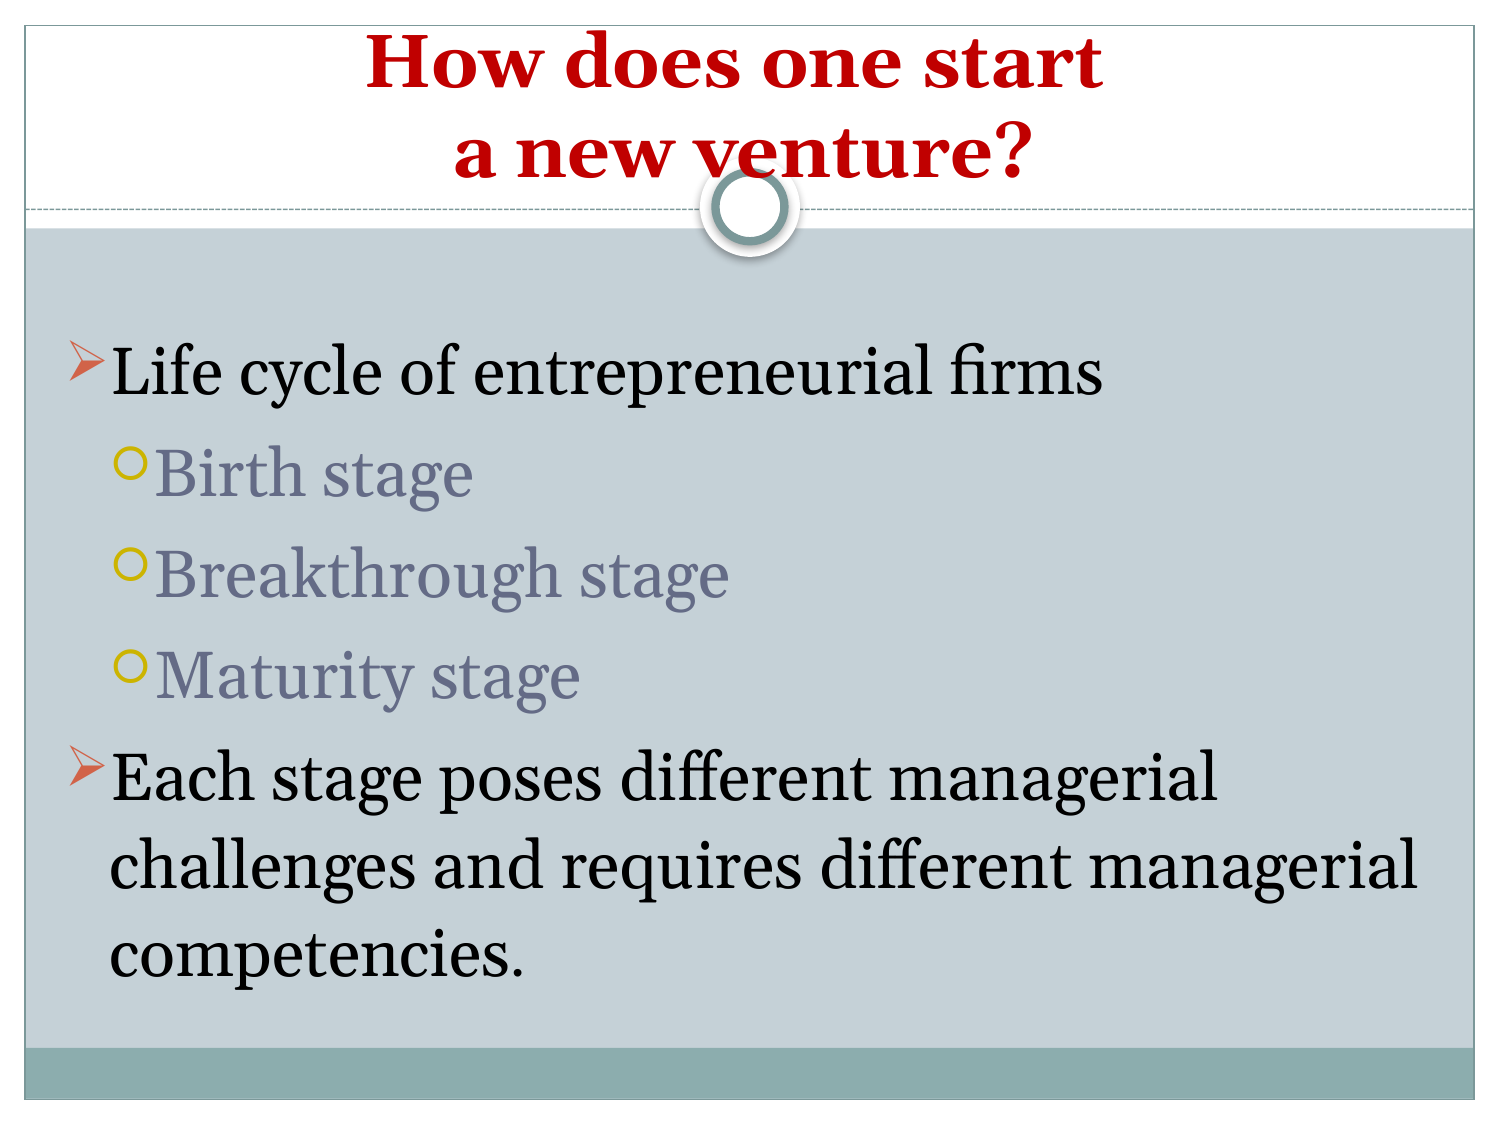

# How does one start a new venture?
35
Life cycle of entrepreneurial firms
Birth stage
Breakthrough stage
Maturity stage
Each stage poses different managerial challenges and requires different managerial competencies.
Management - Chapter 6